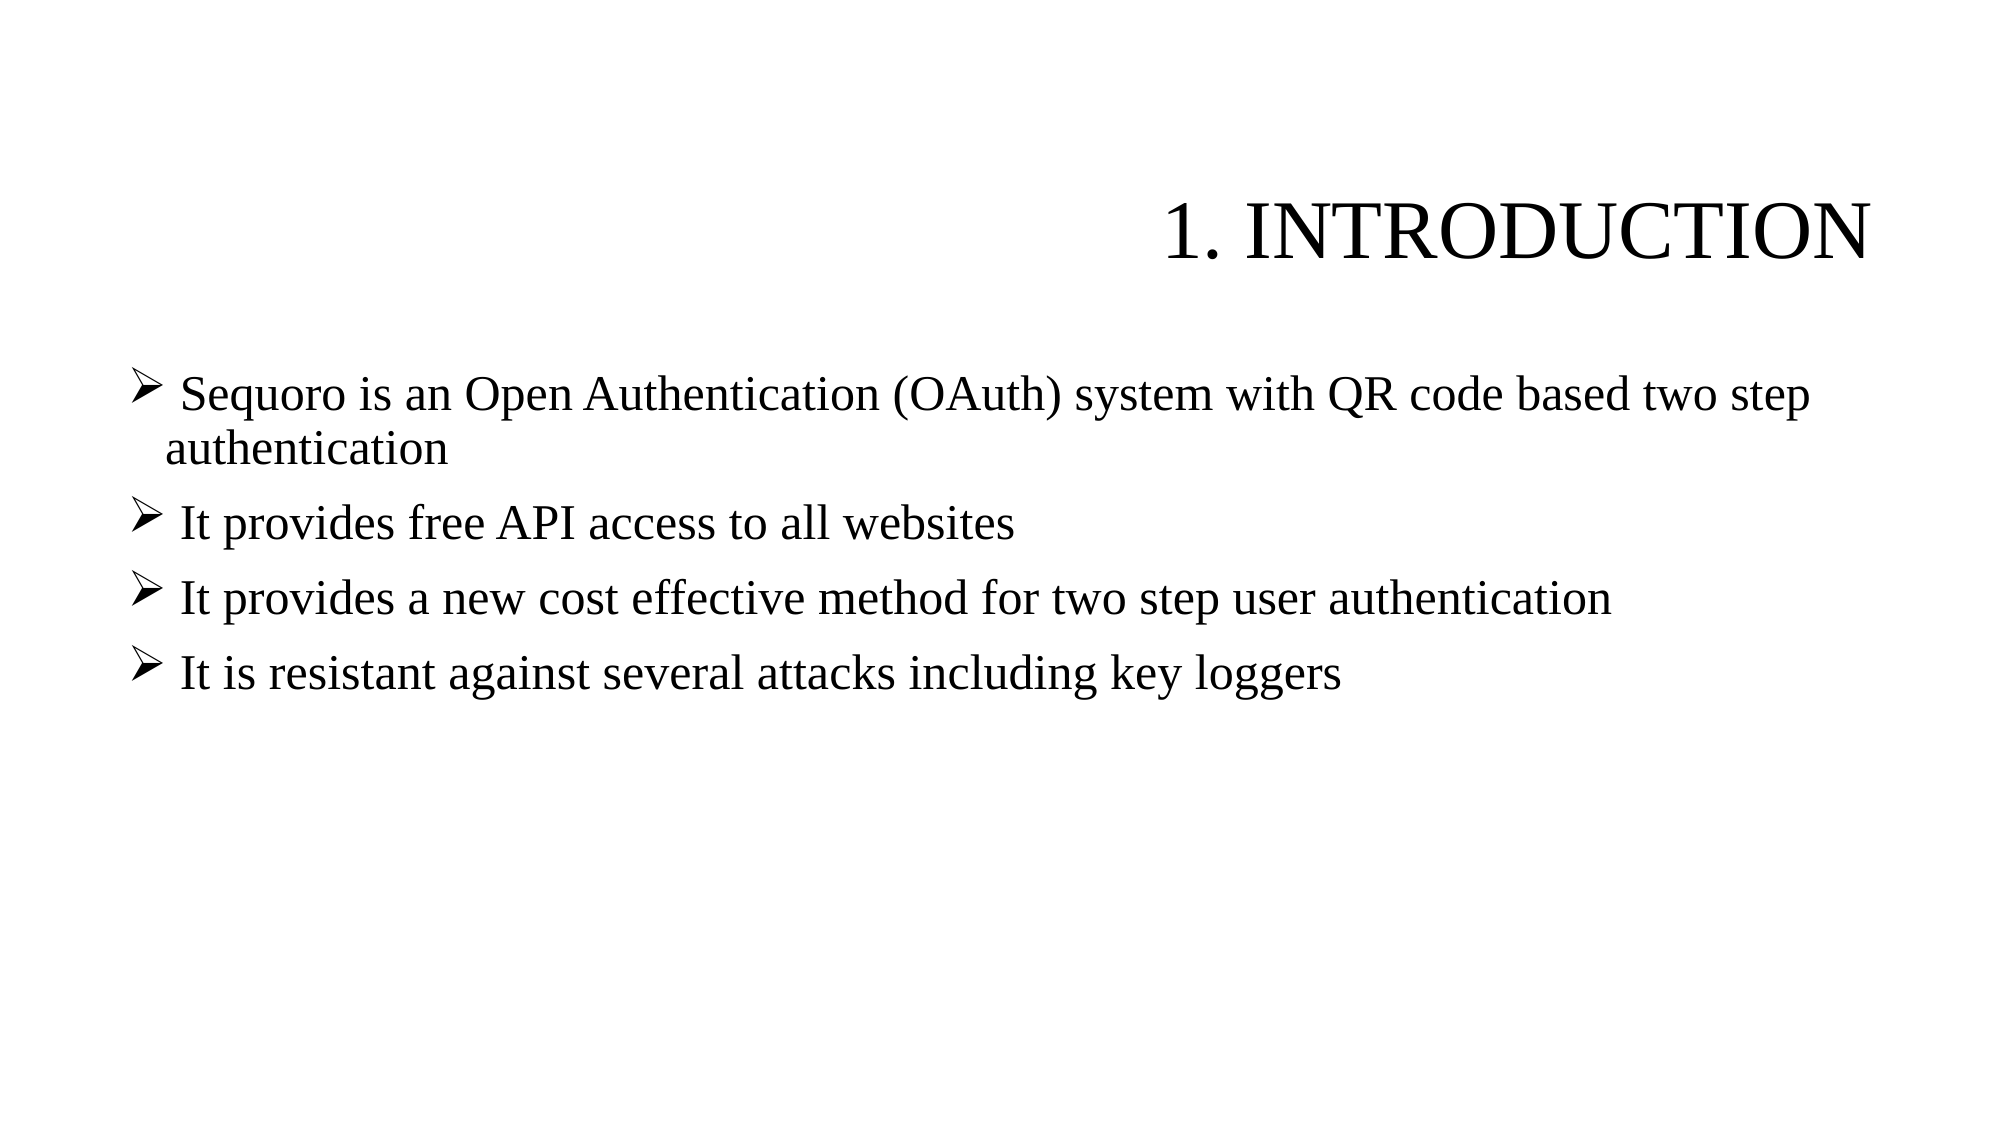

3
# 1. INTRODUCTION
 Sequoro is an Open Authentication (OAuth) system with QR code based two step authentication
 It provides free API access to all websites
 It provides a new cost effective method for two step user authentication
 It is resistant against several attacks including key loggers